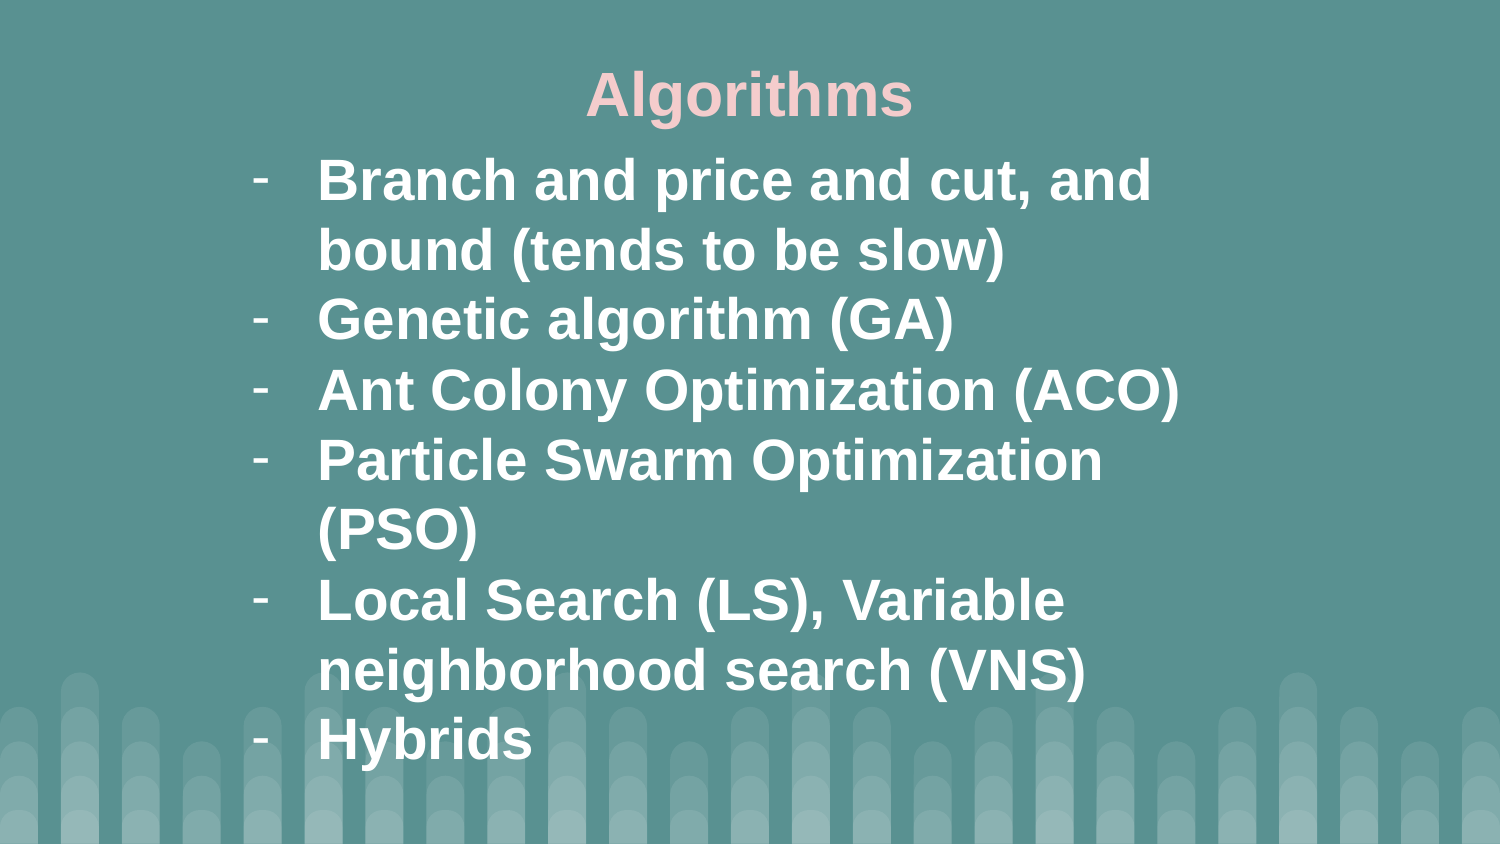

Algorithms
# Branch and price and cut, and bound (tends to be slow)
Genetic algorithm (GA)
Ant Colony Optimization (ACO)
Particle Swarm Optimization (PSO)
Local Search (LS), Variable neighborhood search (VNS)
Hybrids